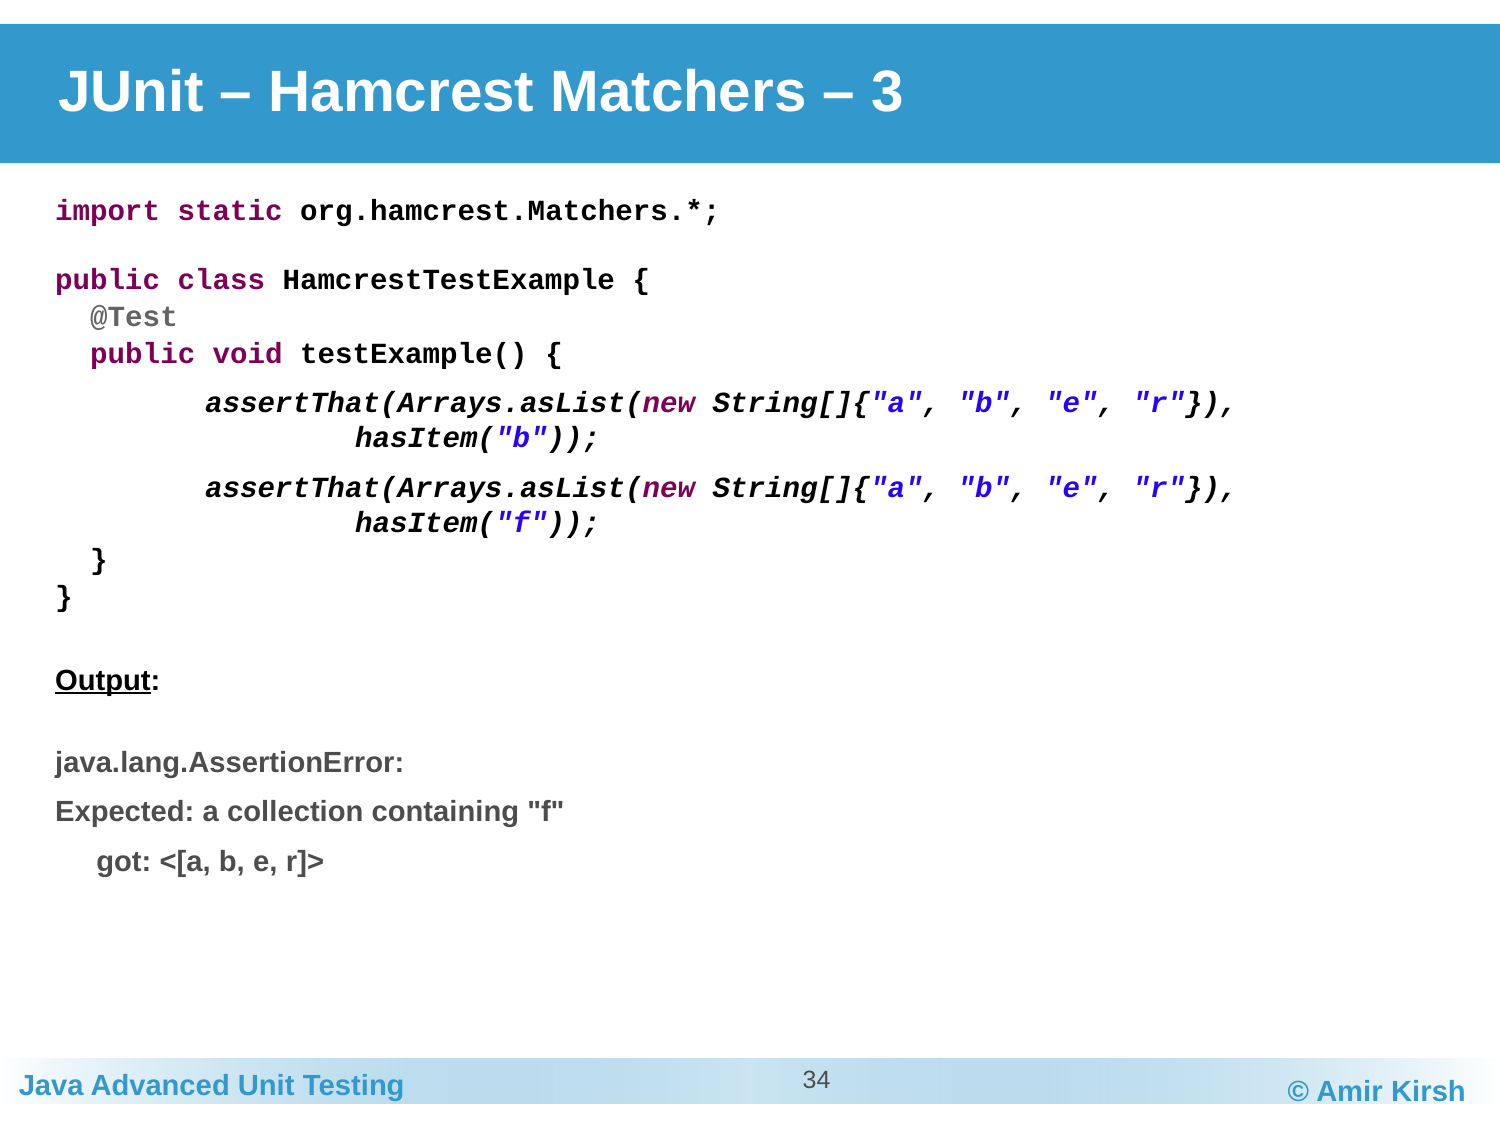

# JUnit – Hamcrest Matchers – 3
import static org.hamcrest.Matchers.*;

public class HamcrestTestExample {
  @Test
  public void testExample() {
	assertThat(Arrays.asList(new String[]{"a", "b", "e", "r"}),
		hasItem("b"));
	assertThat(Arrays.asList(new String[]{"a", "b", "e", "r"}),
		hasItem("f"));
  }
}

Output:

java.lang.AssertionError:
Expected: a collection containing "f"
     got: <[a, b, e, r]>

34